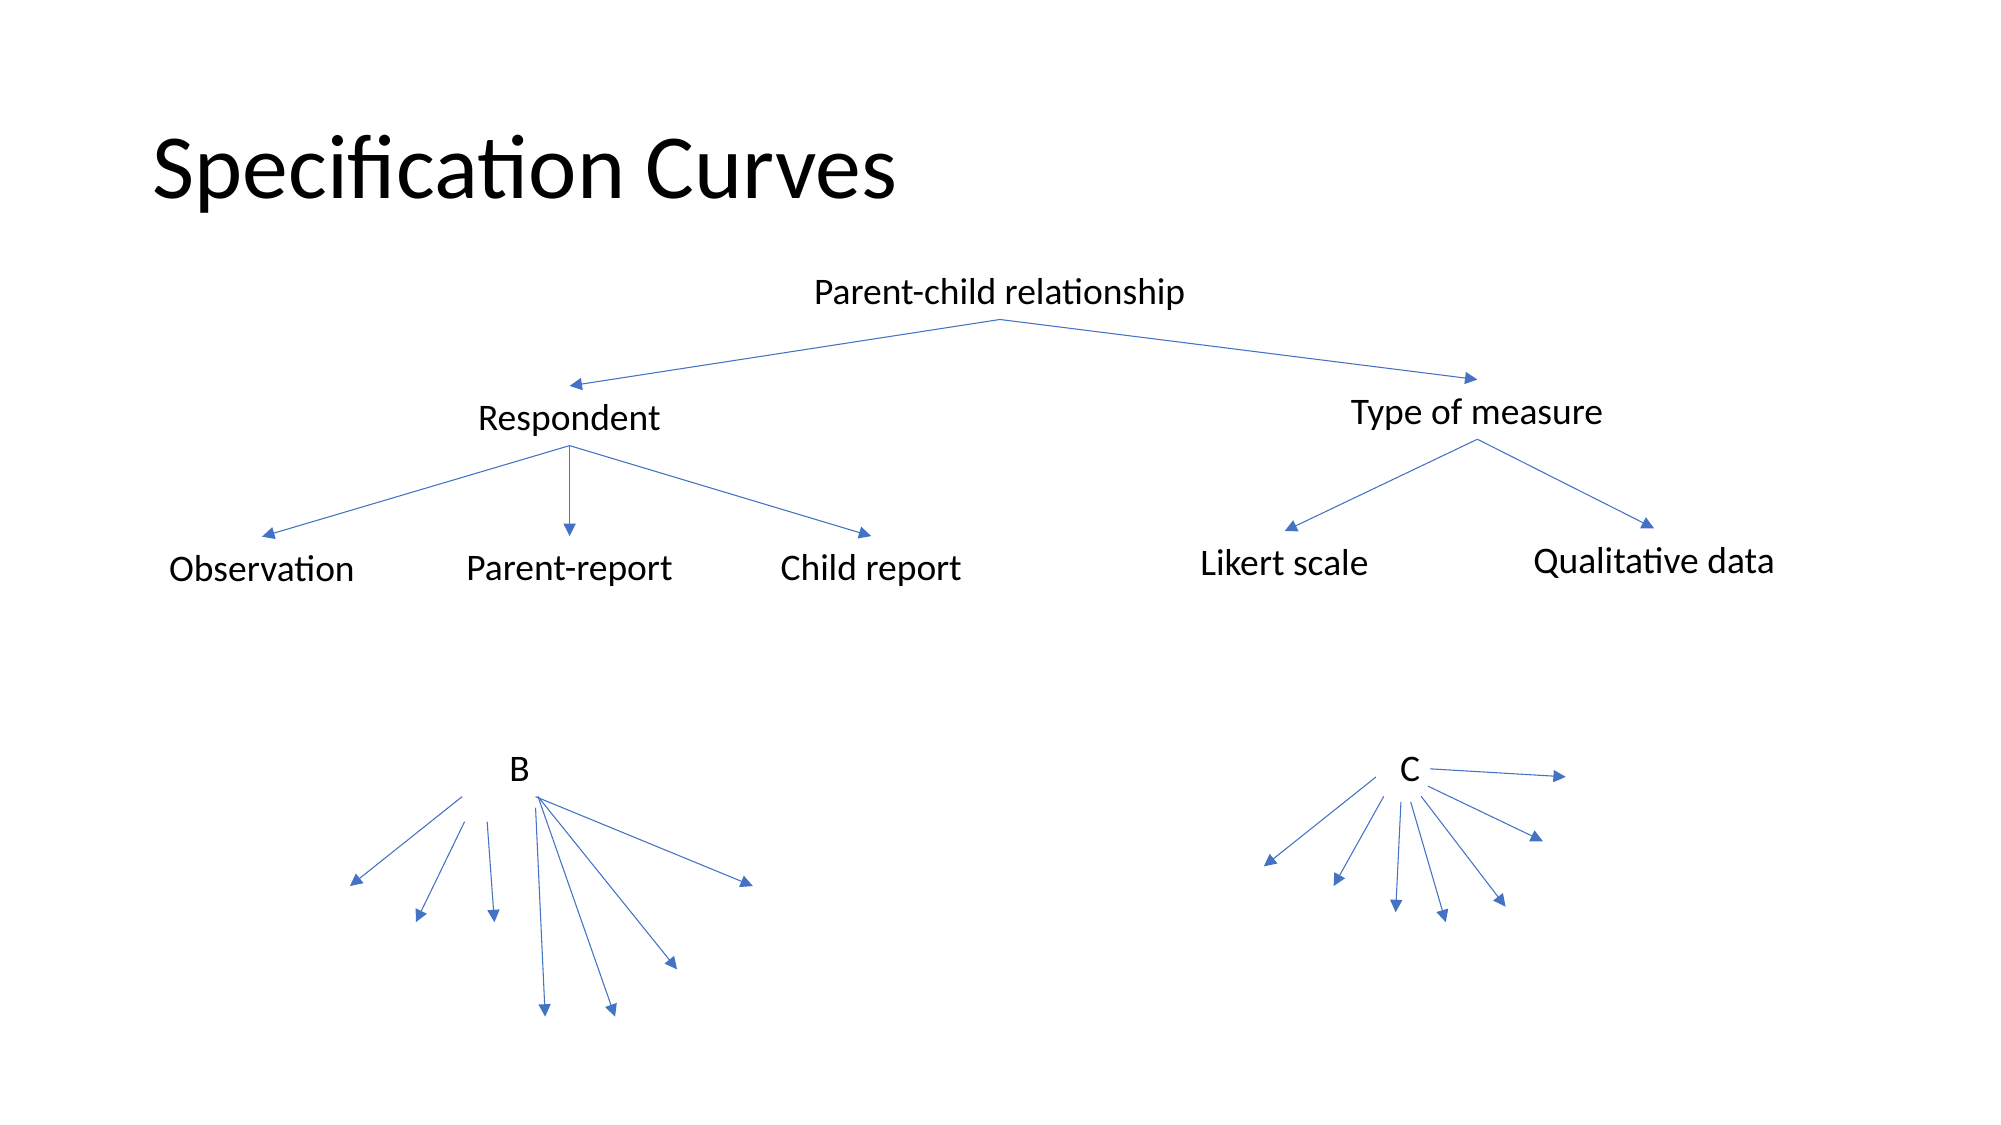

# Specification Curves
Parent-child relationship
Type of measure
Respondent
Qualitative data
Likert scale
Parent-report
Child report
Observation
B
C